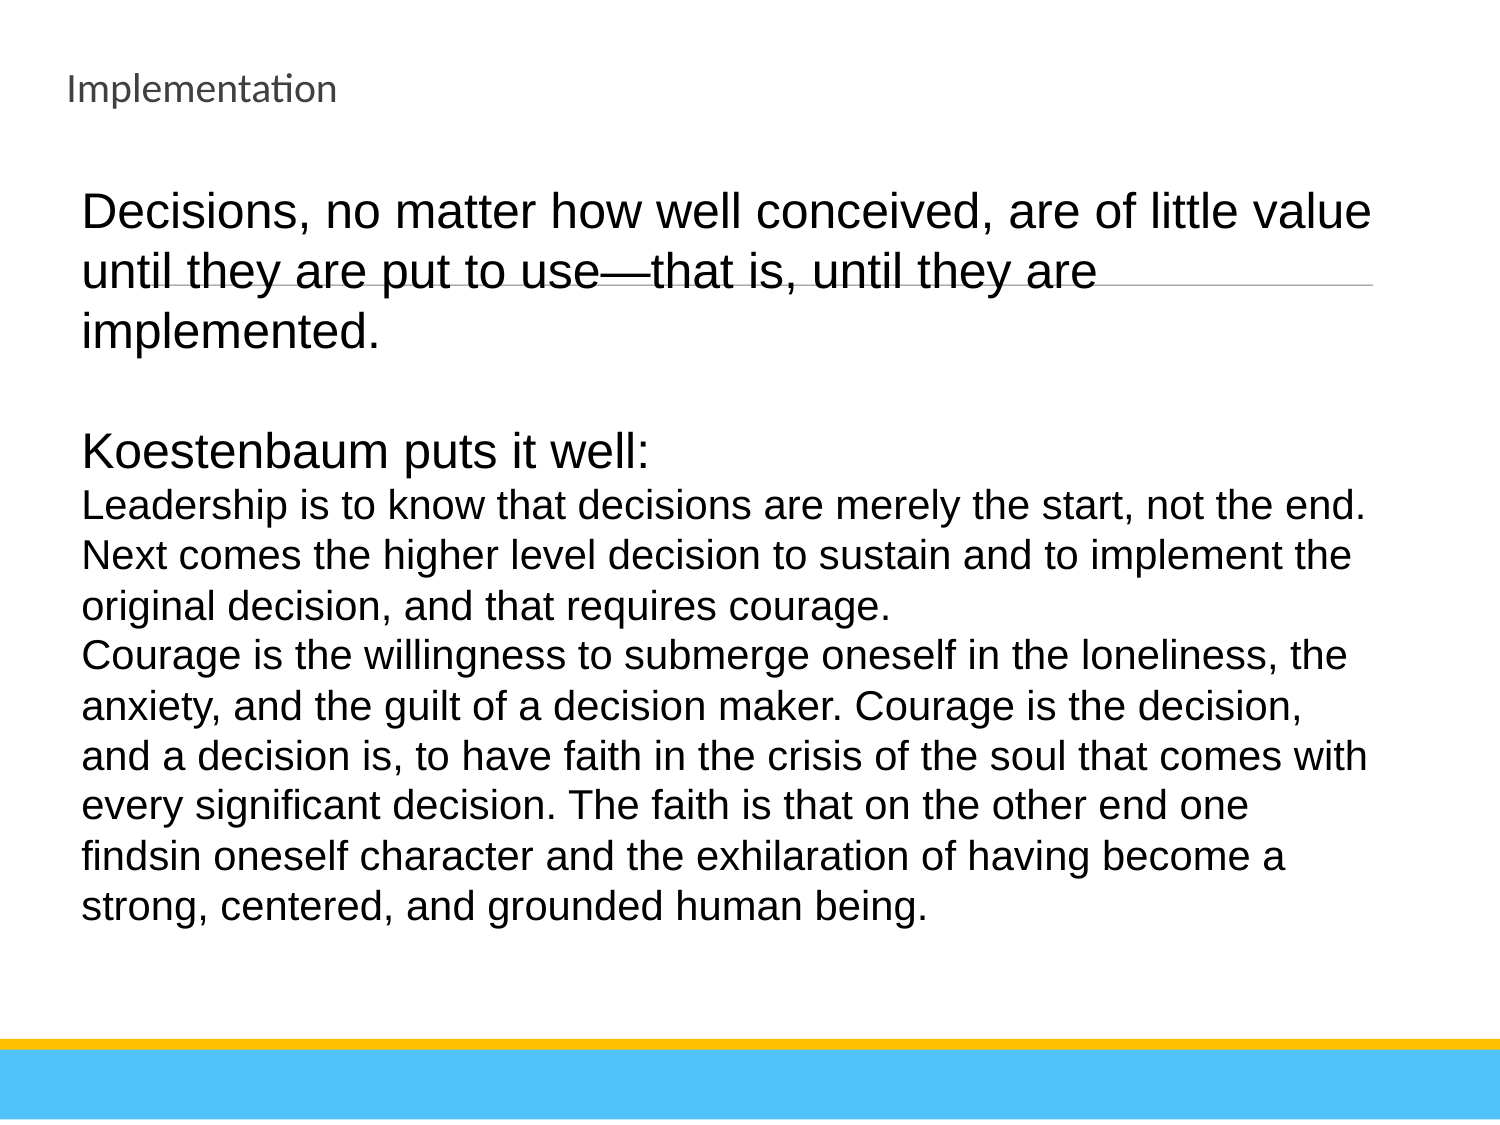

# Implementation
Decisions, no matter how well conceived, are of little value until they are put to use—that is, until they are implemented.

Koestenbaum puts it well:
Leadership is to know that decisions are merely the start, not the end.
Next comes the higher level decision to sustain and to implement the original decision, and that requires courage.
Courage is the willingness to submerge oneself in the loneliness, the anxiety, and the guilt of a decision maker. Courage is the decision, and a decision is, to have faith in the crisis of the soul that comes with every significant decision. The faith is that on the other end one findsin oneself character and the exhilaration of having become a strong, centered, and grounded human being.